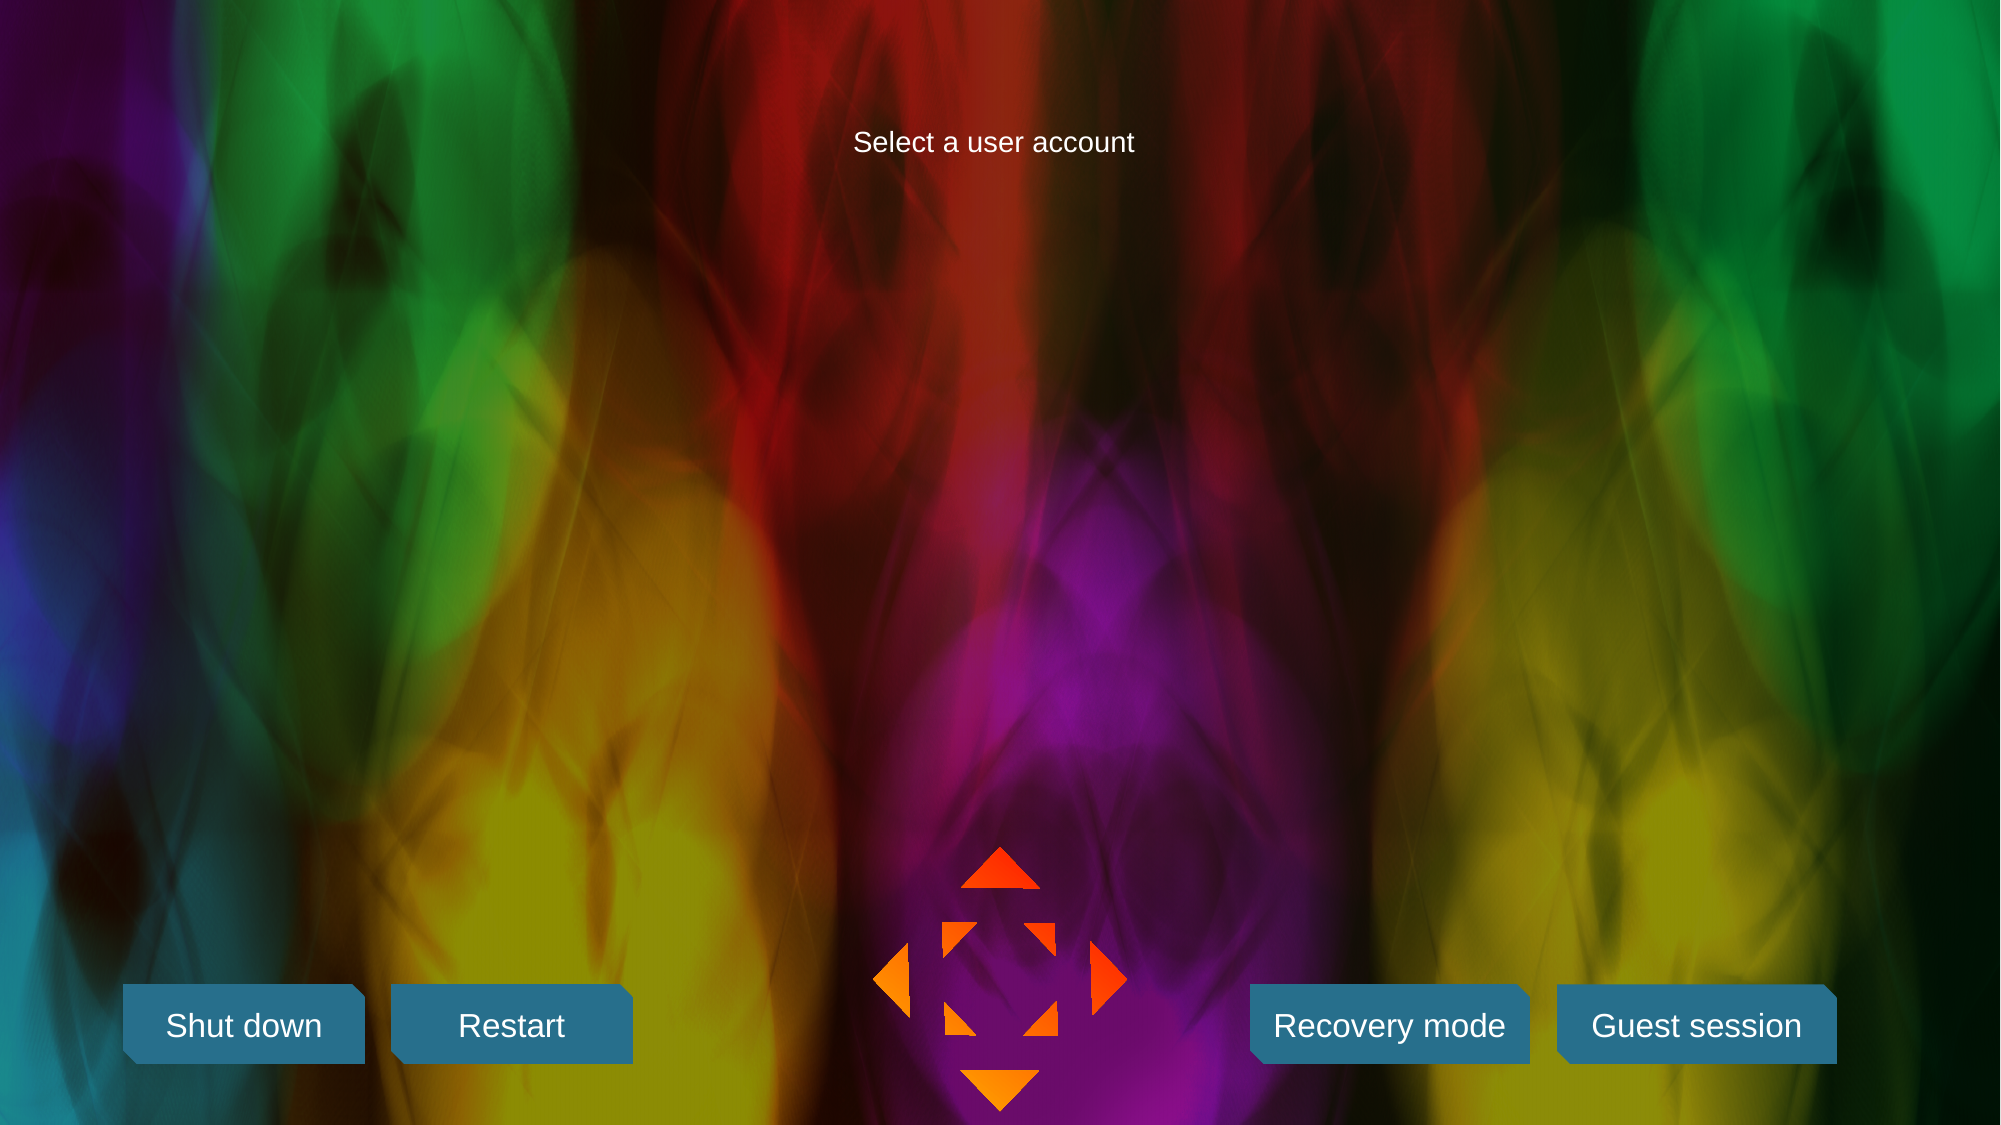

1
Select a user account

User

Restart
Recovery mode
Shut down
Guest session